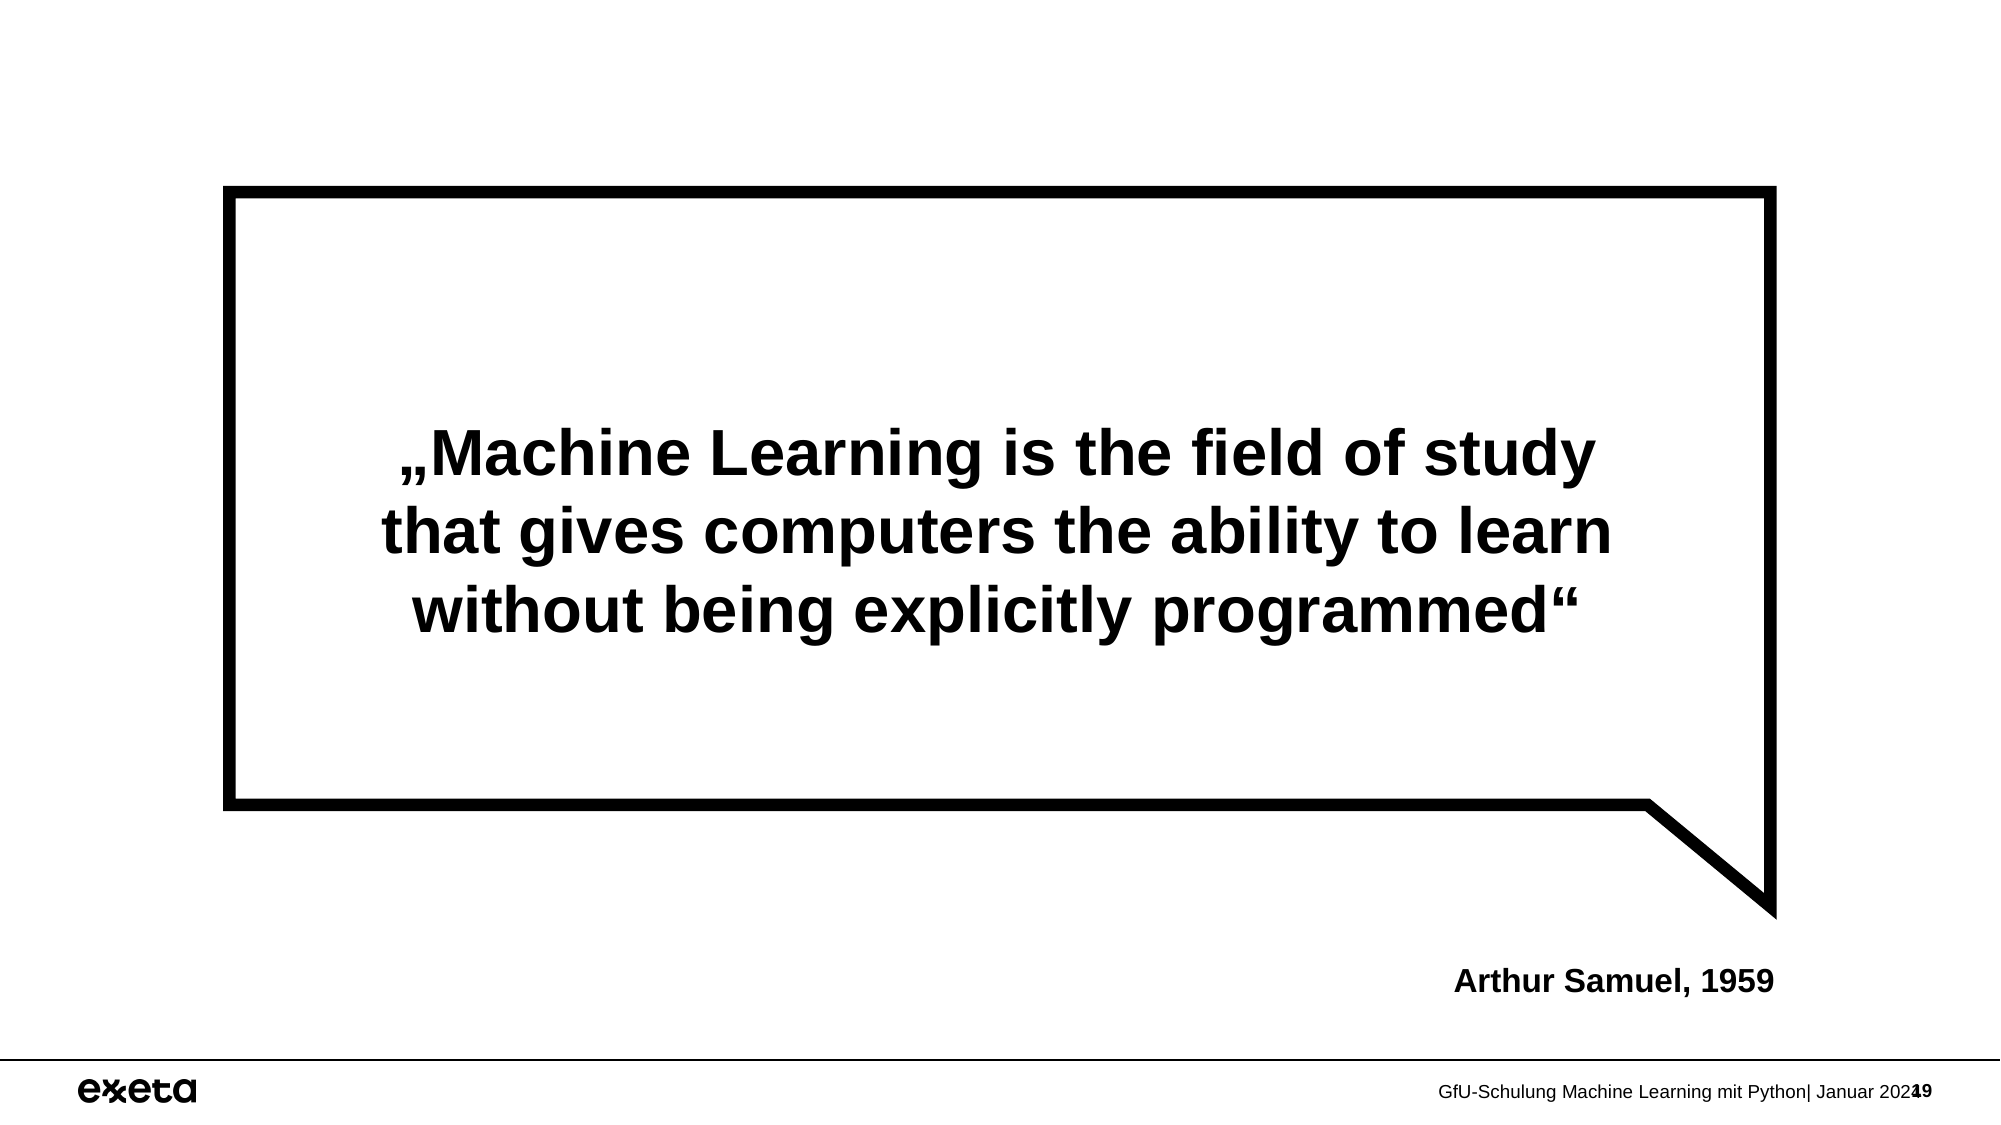

„Machine Learning is the field of study that gives computers the ability to learn without being explicitly programmed“

Arthur Samuel, 1959
GfU-Schulung Machine Learning mit Python| Januar 2024